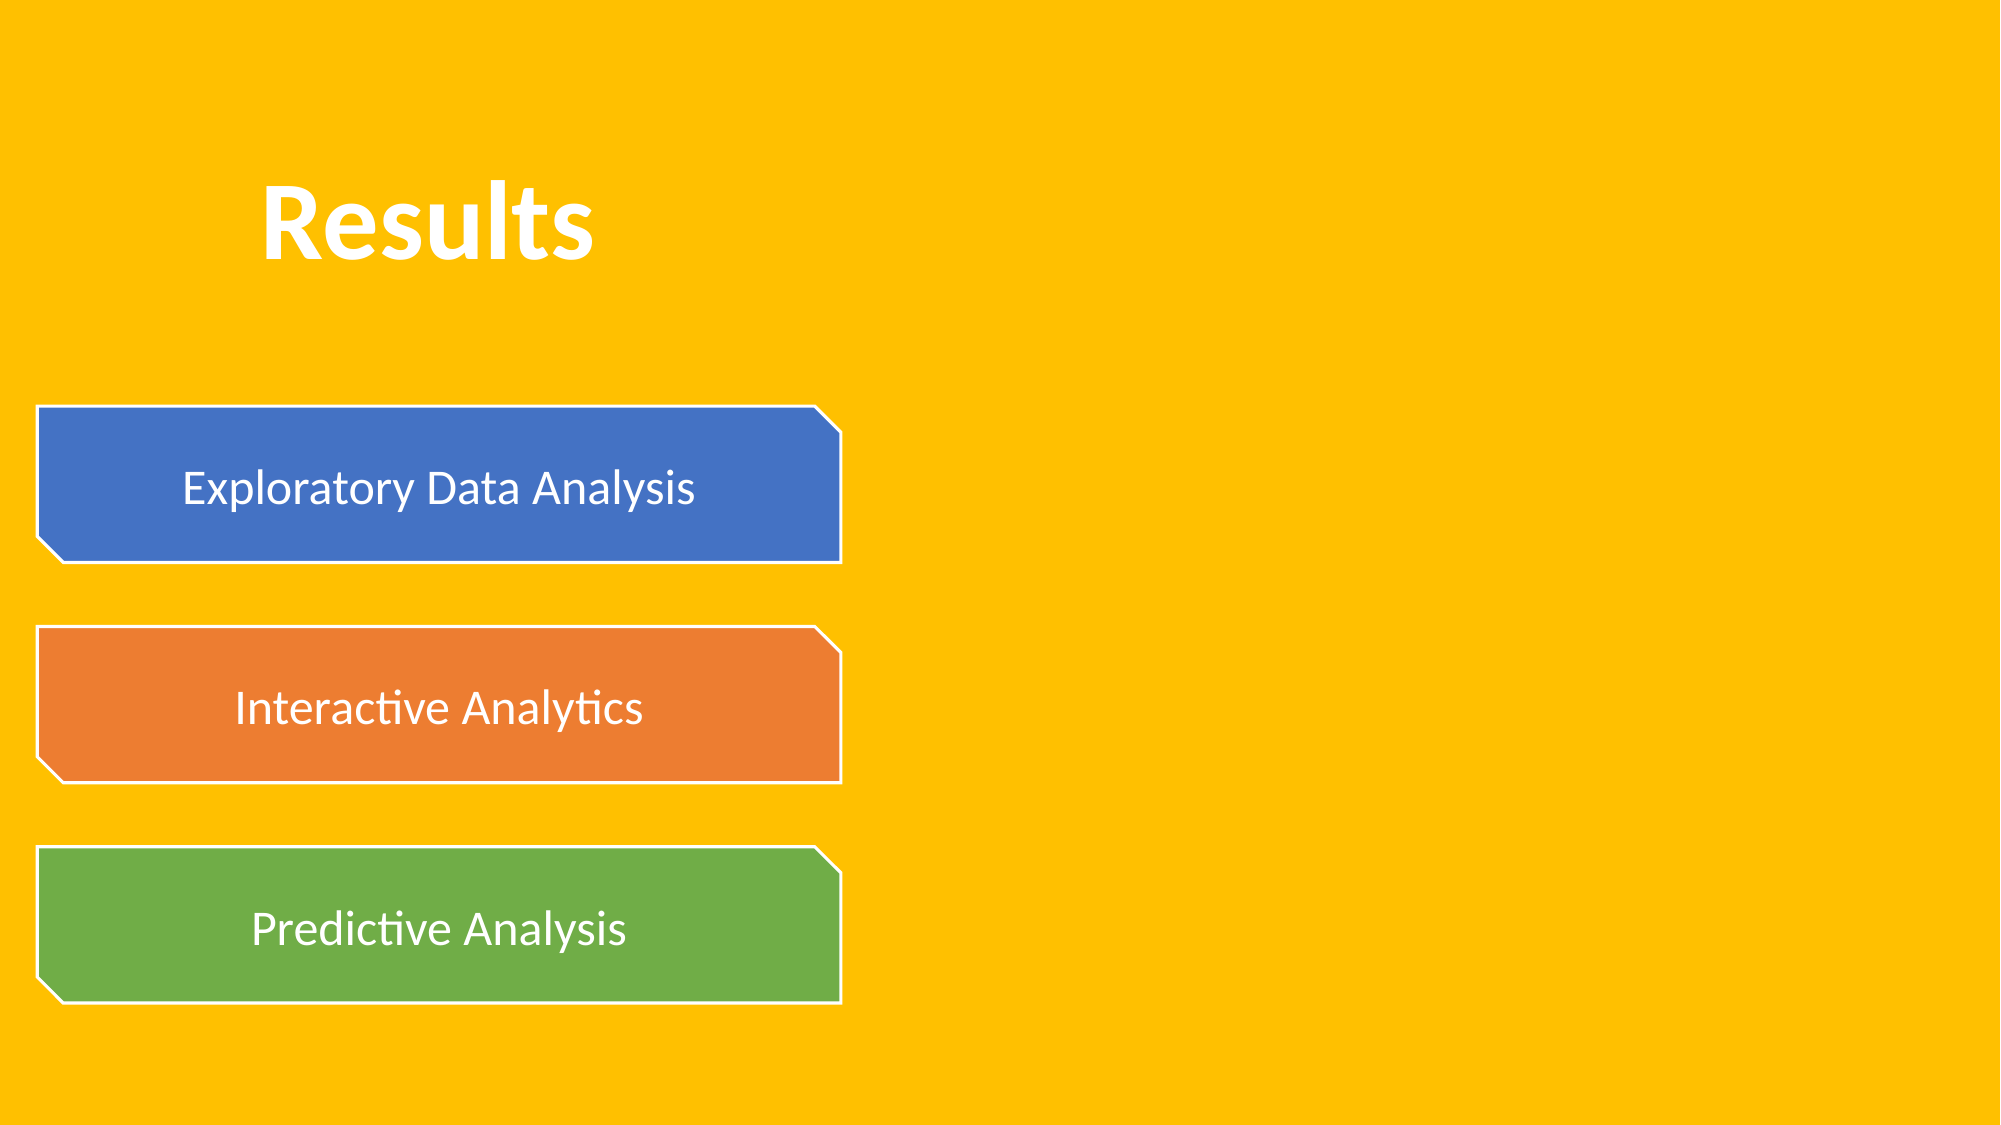

# Results
Exploratory Data Analysis
Interactive Analytics
Predictive Analysis